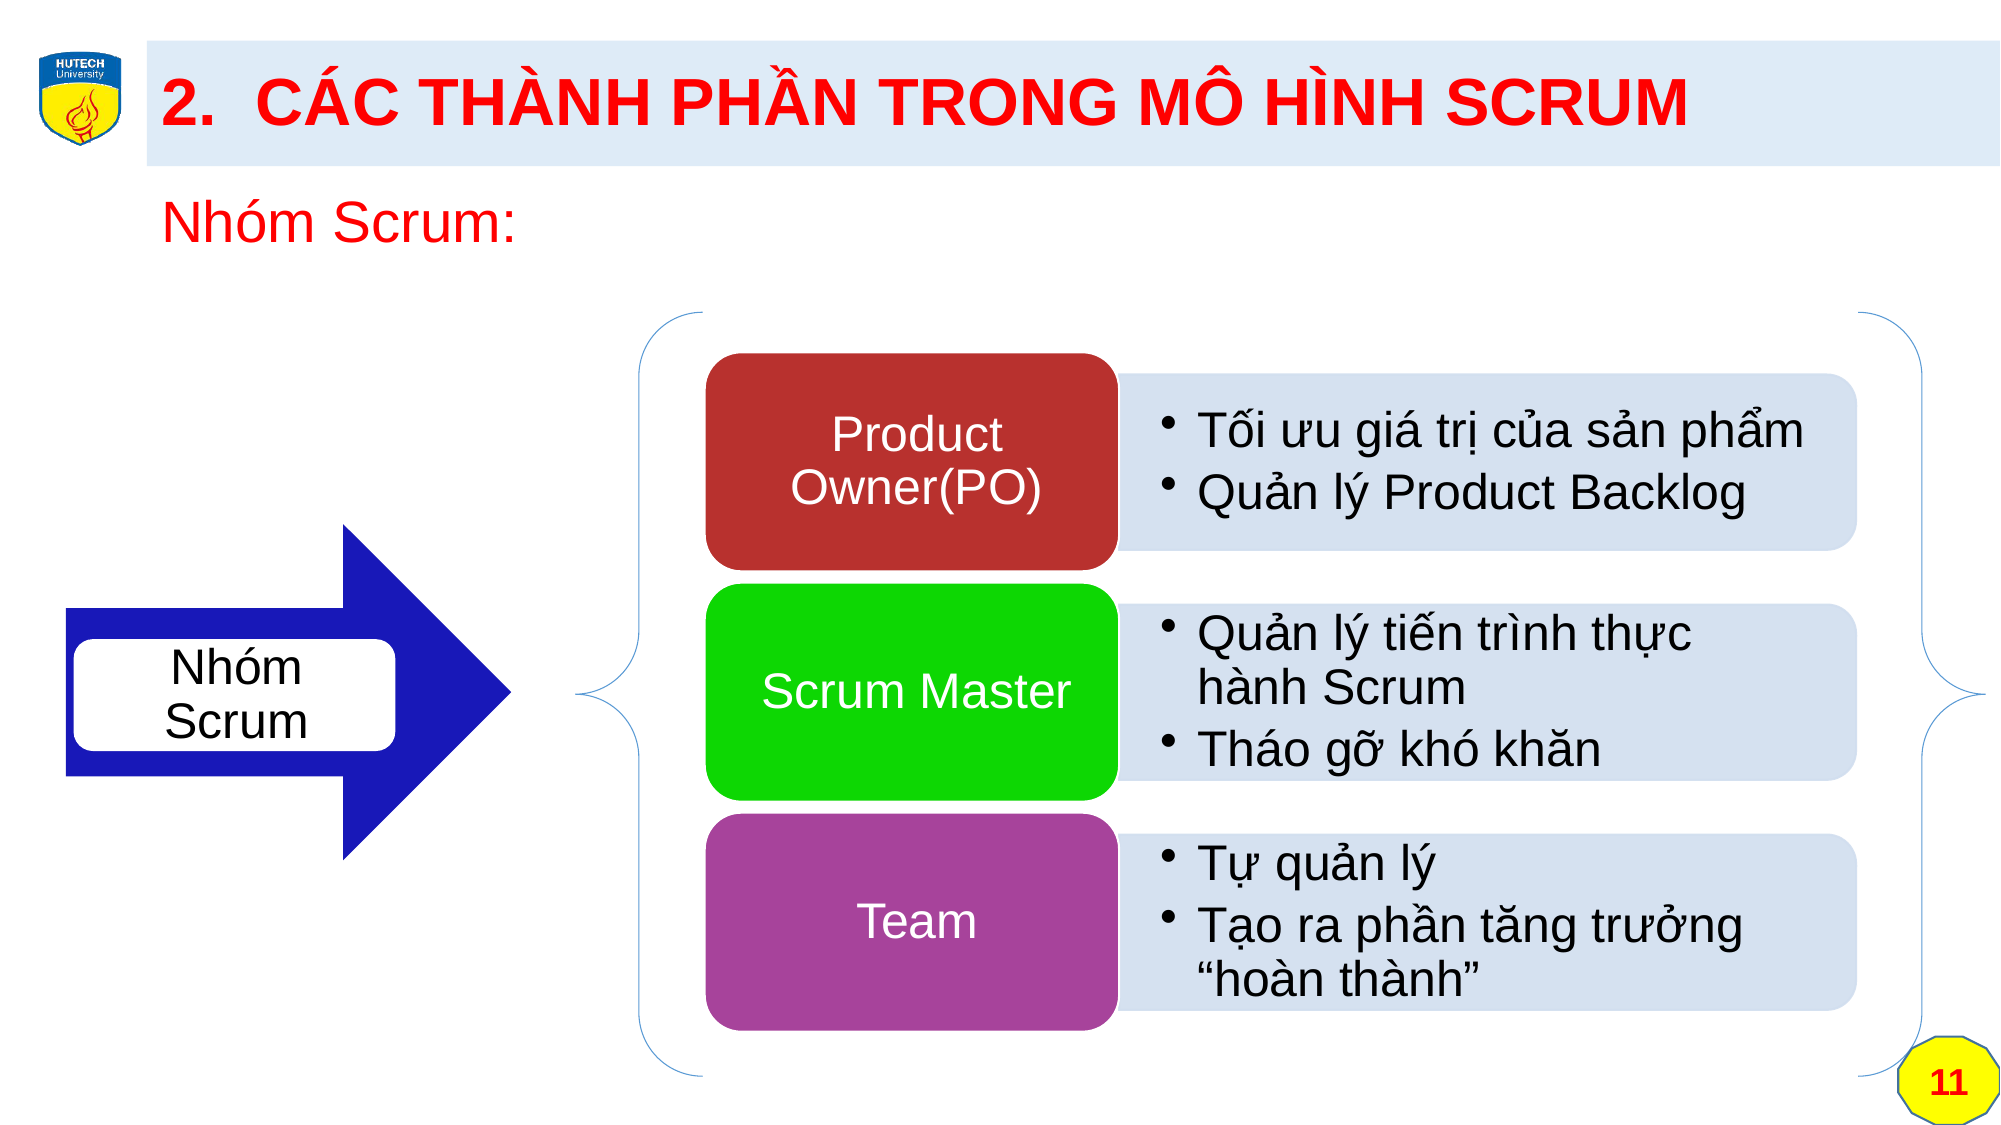

CÁC THÀNH PHẦN TRONG MÔ HÌNH SCRUM
Nhóm Scrum:

Tối ưu giá trị của sản phẩm
Quản lý Product Backlog
Product Owner(PO)
Quản lý tiến trình thực hành Scrum
Tháo gỡ khó khăn
Scrum Master
Tự quản lý
Tạo ra phần tăng trưởng “hoàn thành”
Team
Nhóm Scrum
11